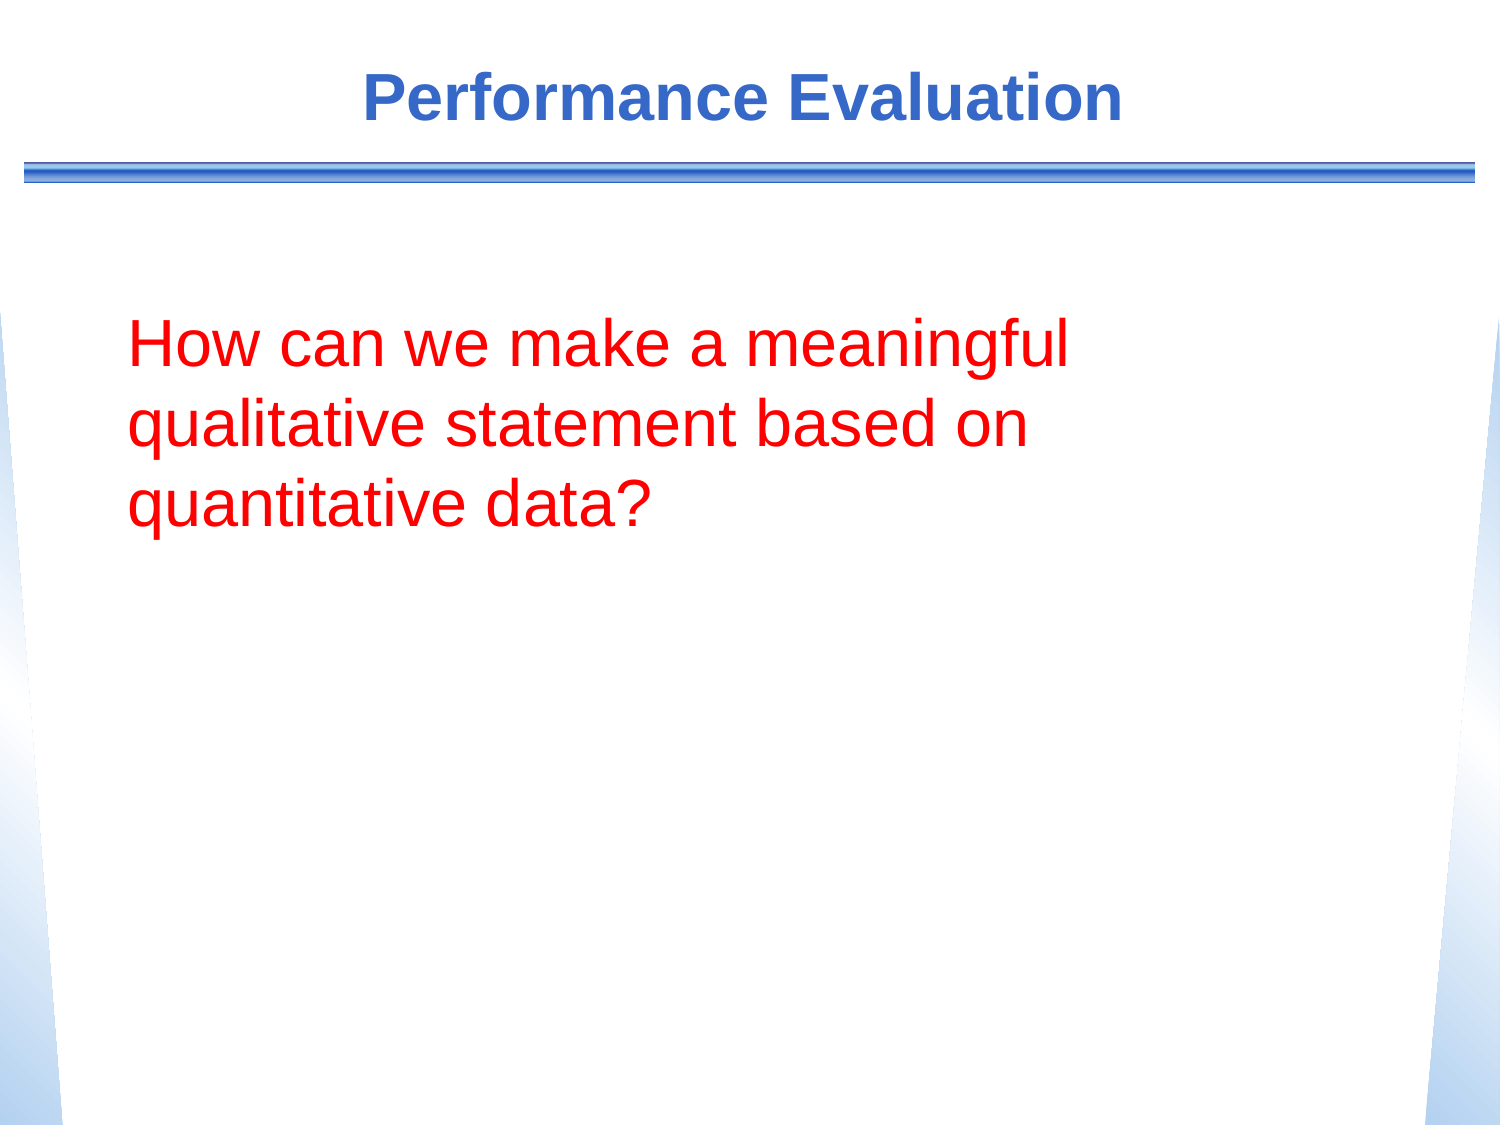

# Performance Evaluation
How can we make a meaningful qualitative statement based on quantitative data?